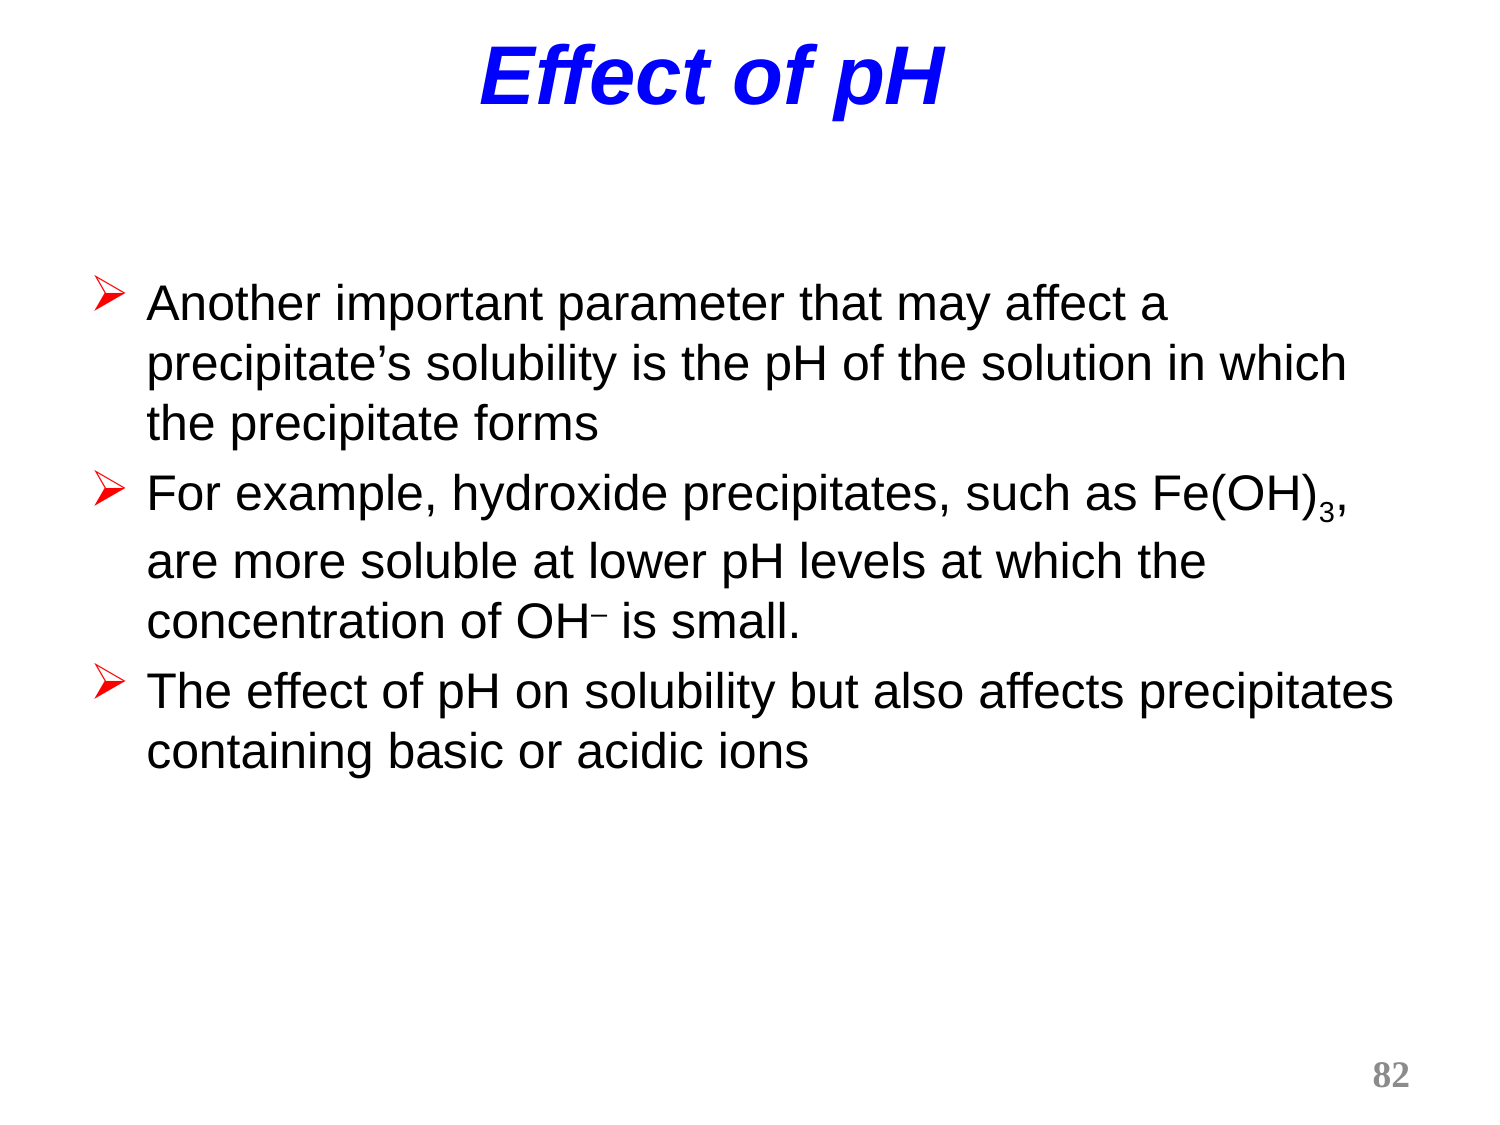

# Effect of pH
Another important parameter that may affect a precipitate’s solubility is the pH of the solution in which the precipitate forms
For example, hydroxide precipitates, such as Fe(OH)3, are more soluble at lower pH levels at which the concentration of OH– is small.
The effect of pH on solubility but also affects precipitates containing basic or acidic ions
82